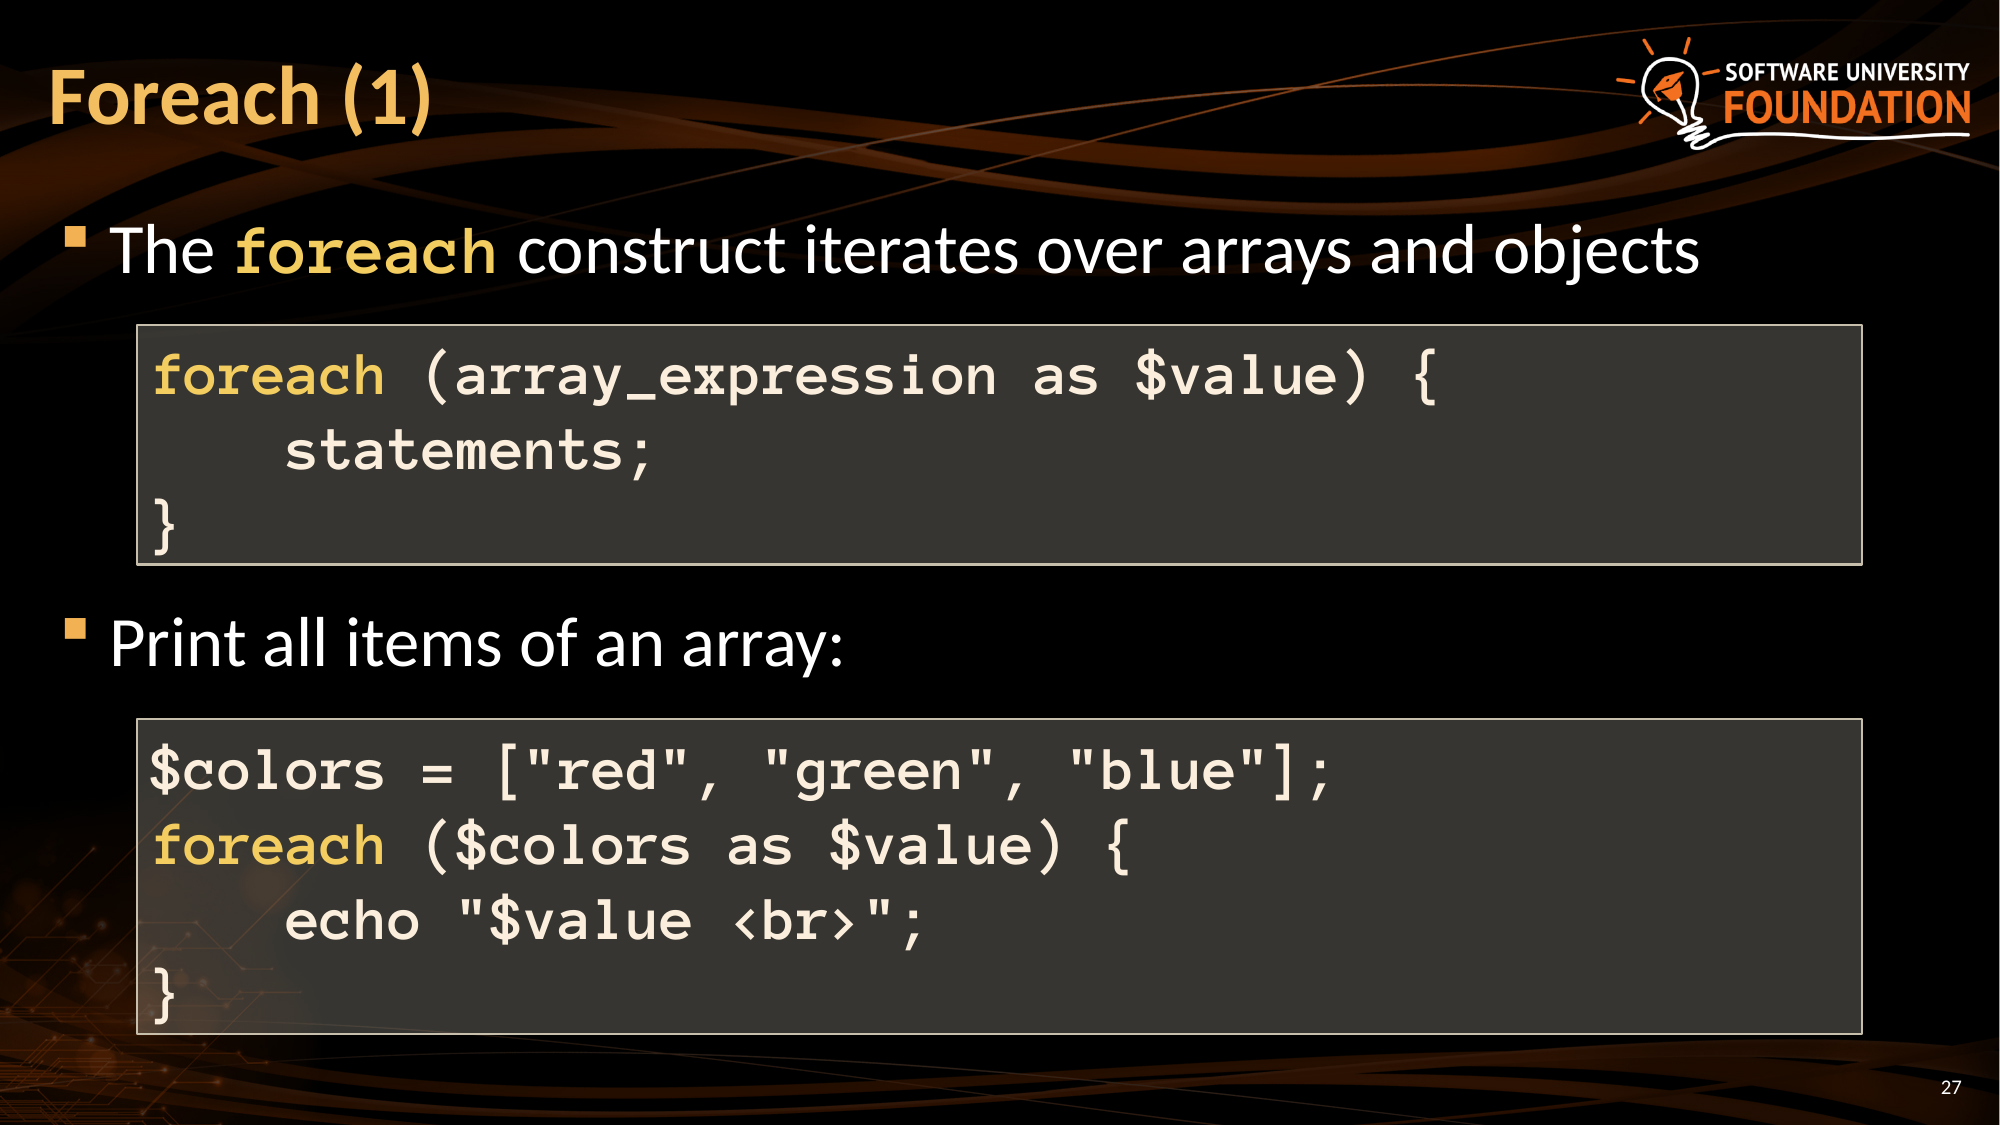

# Foreach (1)
The foreach construct iterates over arrays and objects

Print all items of an array:
foreach (array_expression as $value) {
    statements;
}
$colors = ["red", "green", "blue"];
foreach ($colors as $value) {
    echo "$value <br>";
}
27